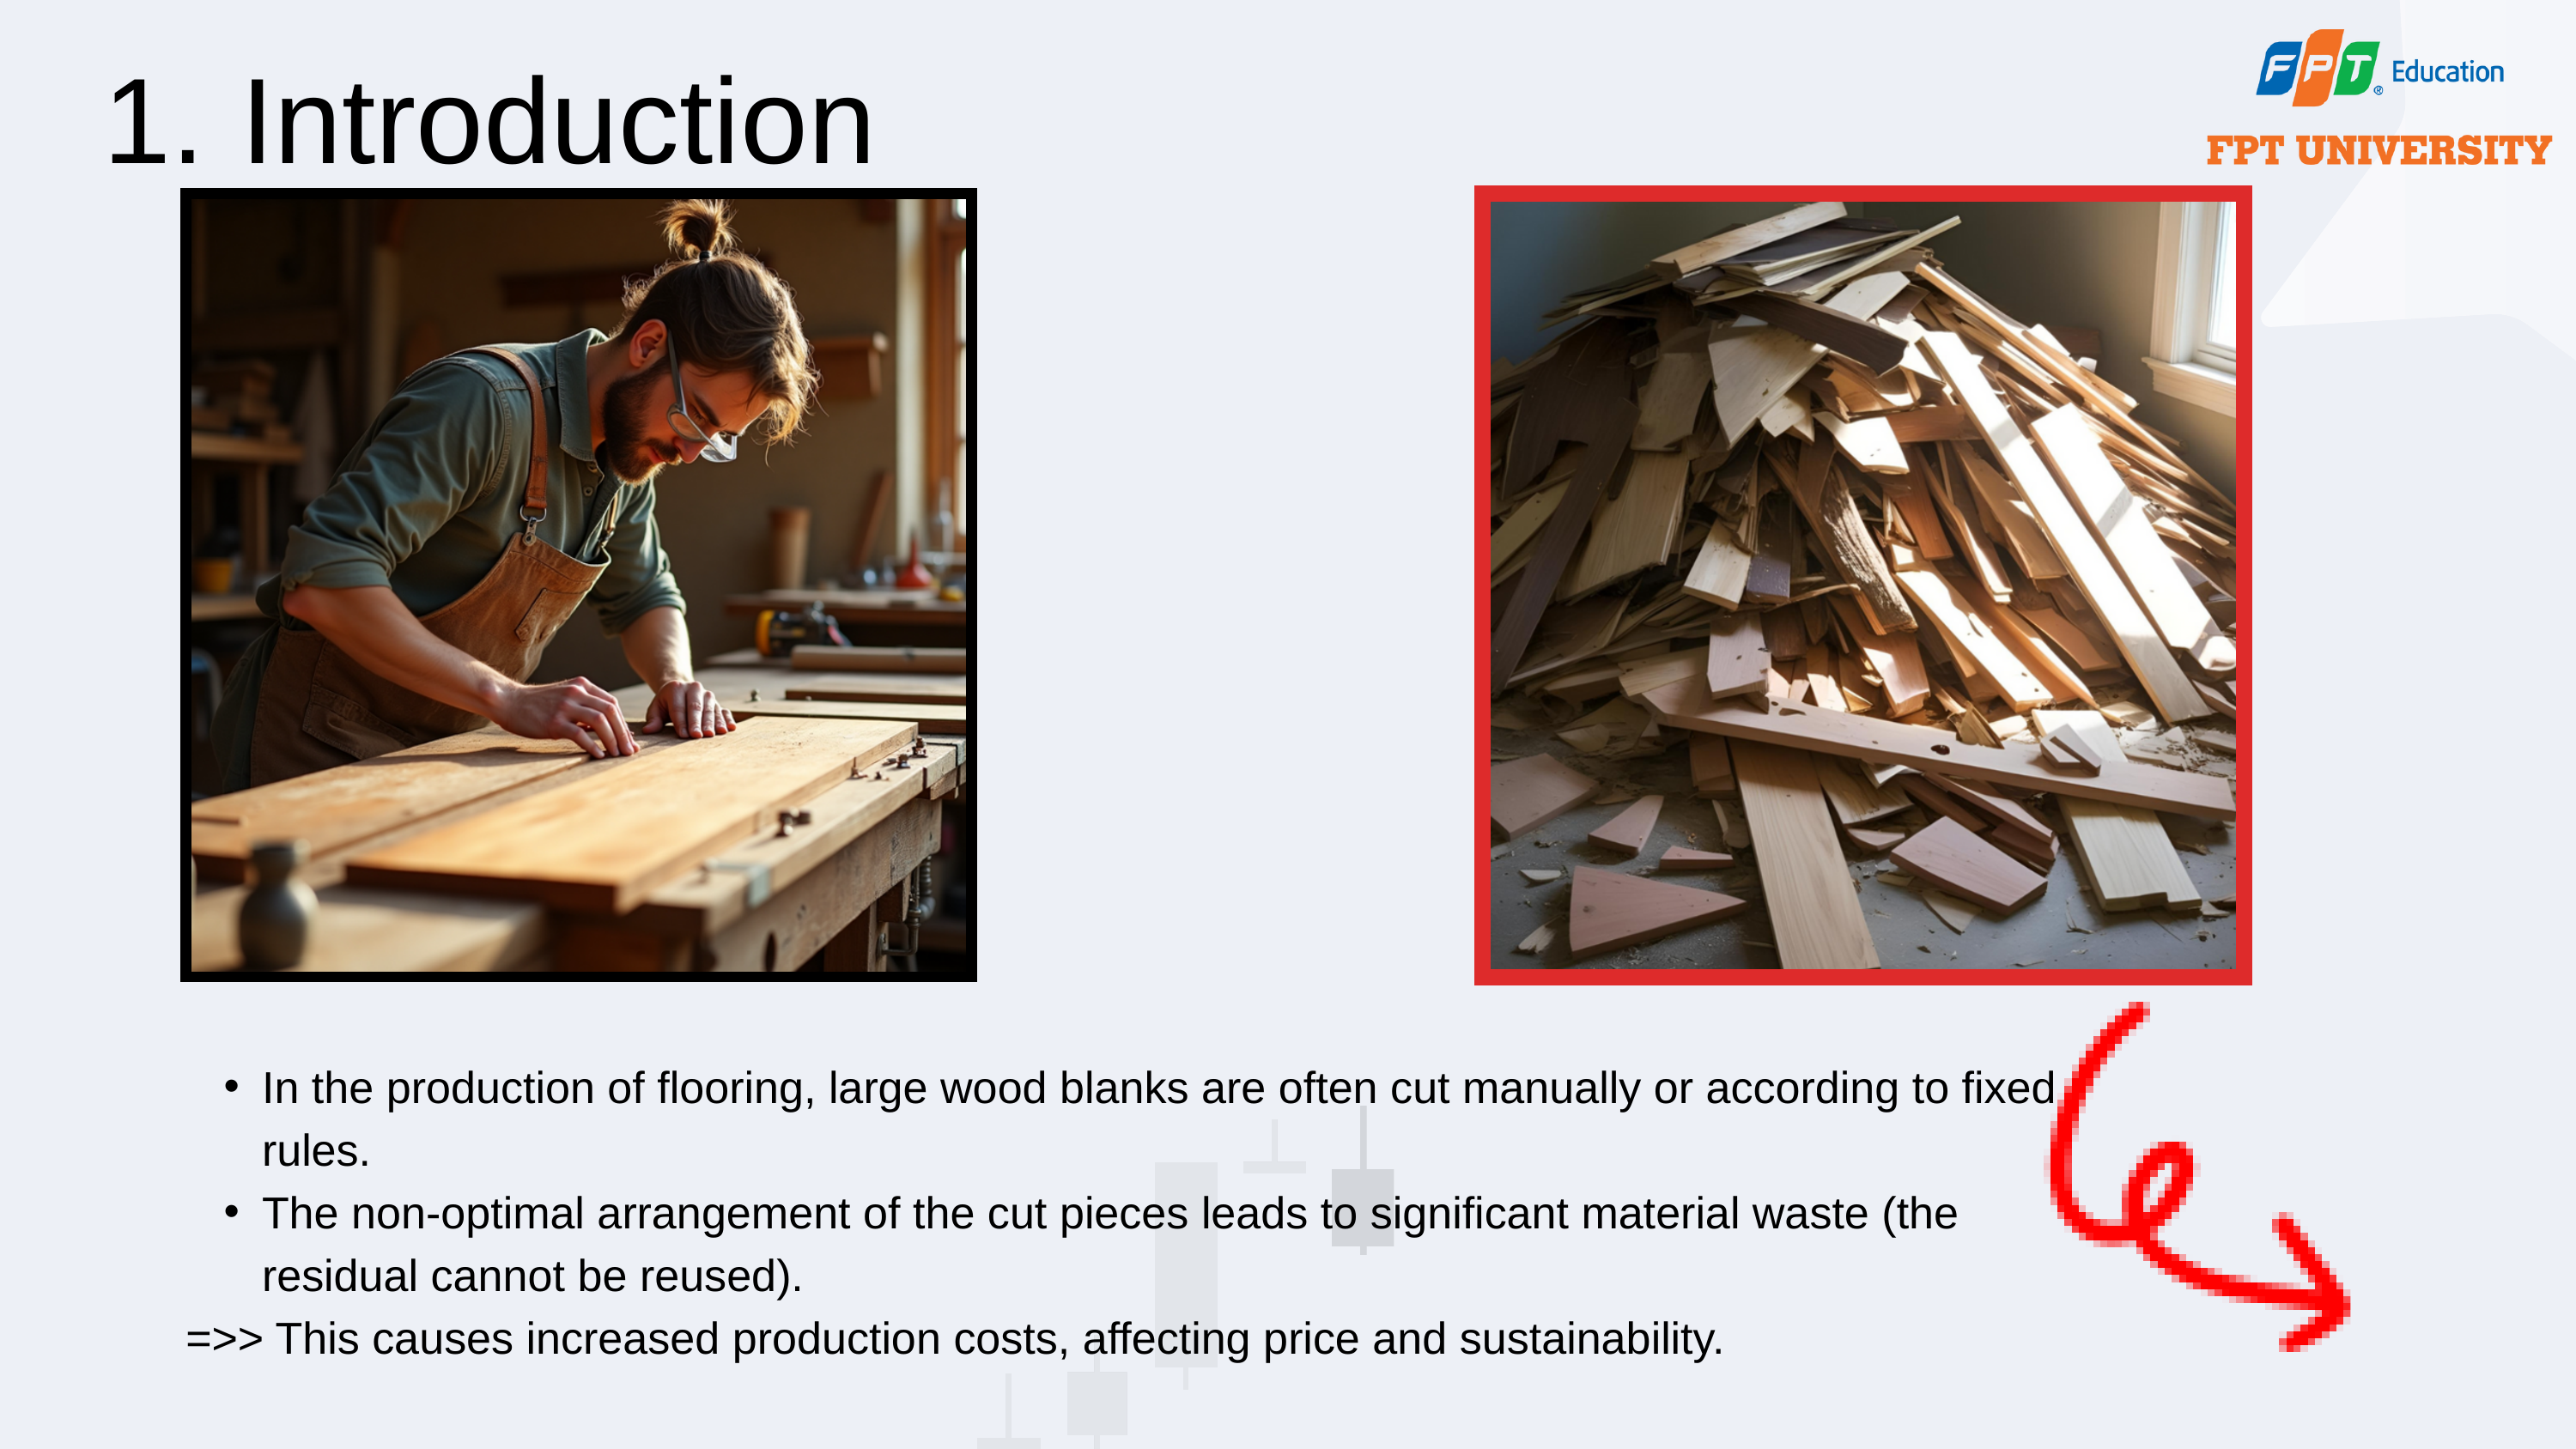

Introduction

In the production of flooring, large wood blanks are often cut manually or according to fixed rules.
The non-optimal arrangement of the cut pieces leads to significant material waste (the residual cannot be reused).
=>> This causes increased production costs, affecting price and sustainability.